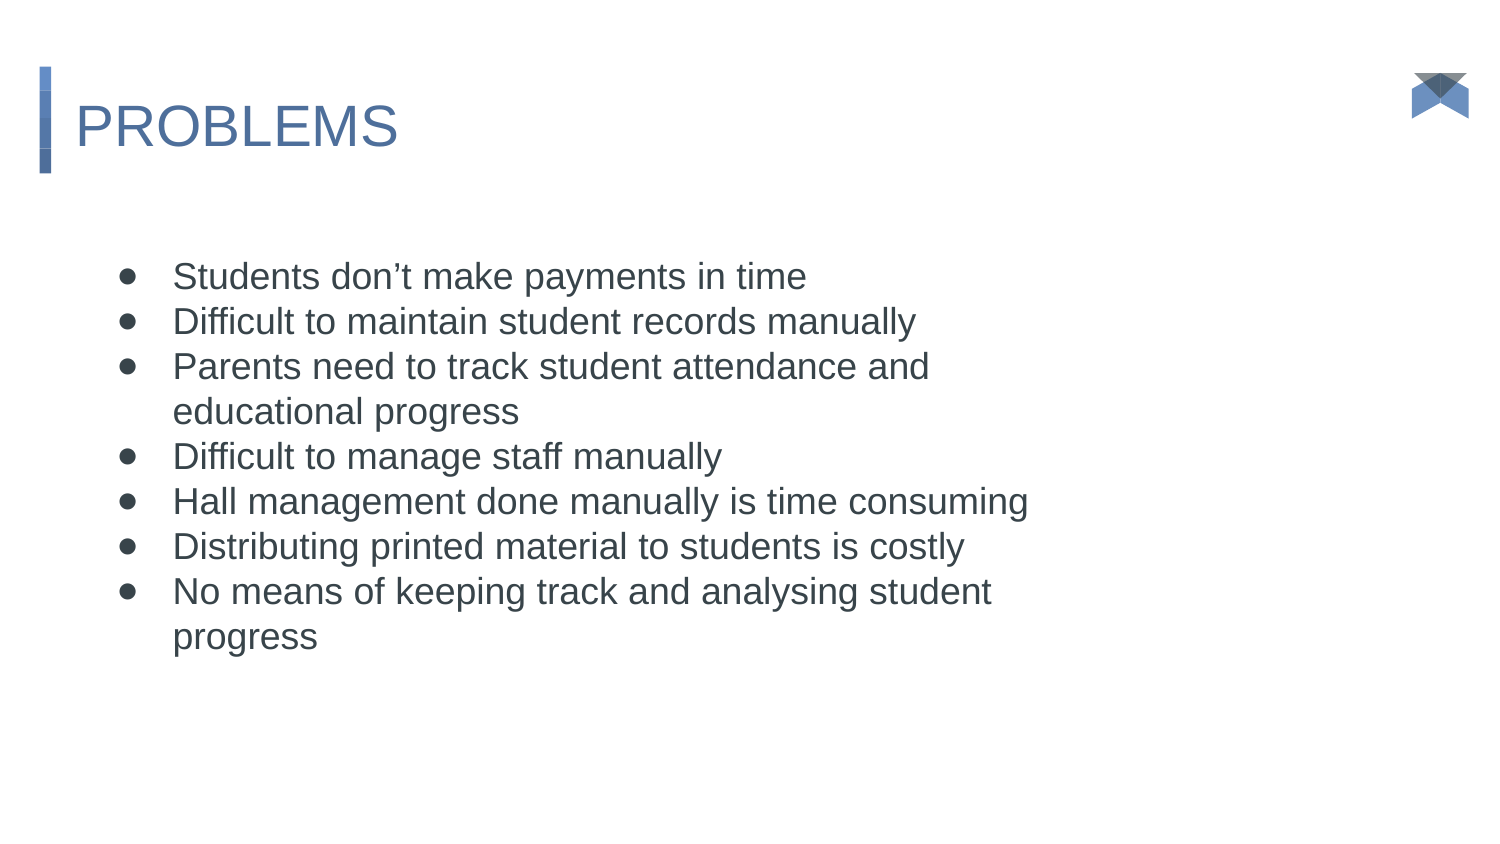

# PROBLEMS
Students don’t make payments in time
Difficult to maintain student records manually
Parents need to track student attendance and educational progress
Difficult to manage staff manually
Hall management done manually is time consuming
Distributing printed material to students is costly
No means of keeping track and analysing student progress